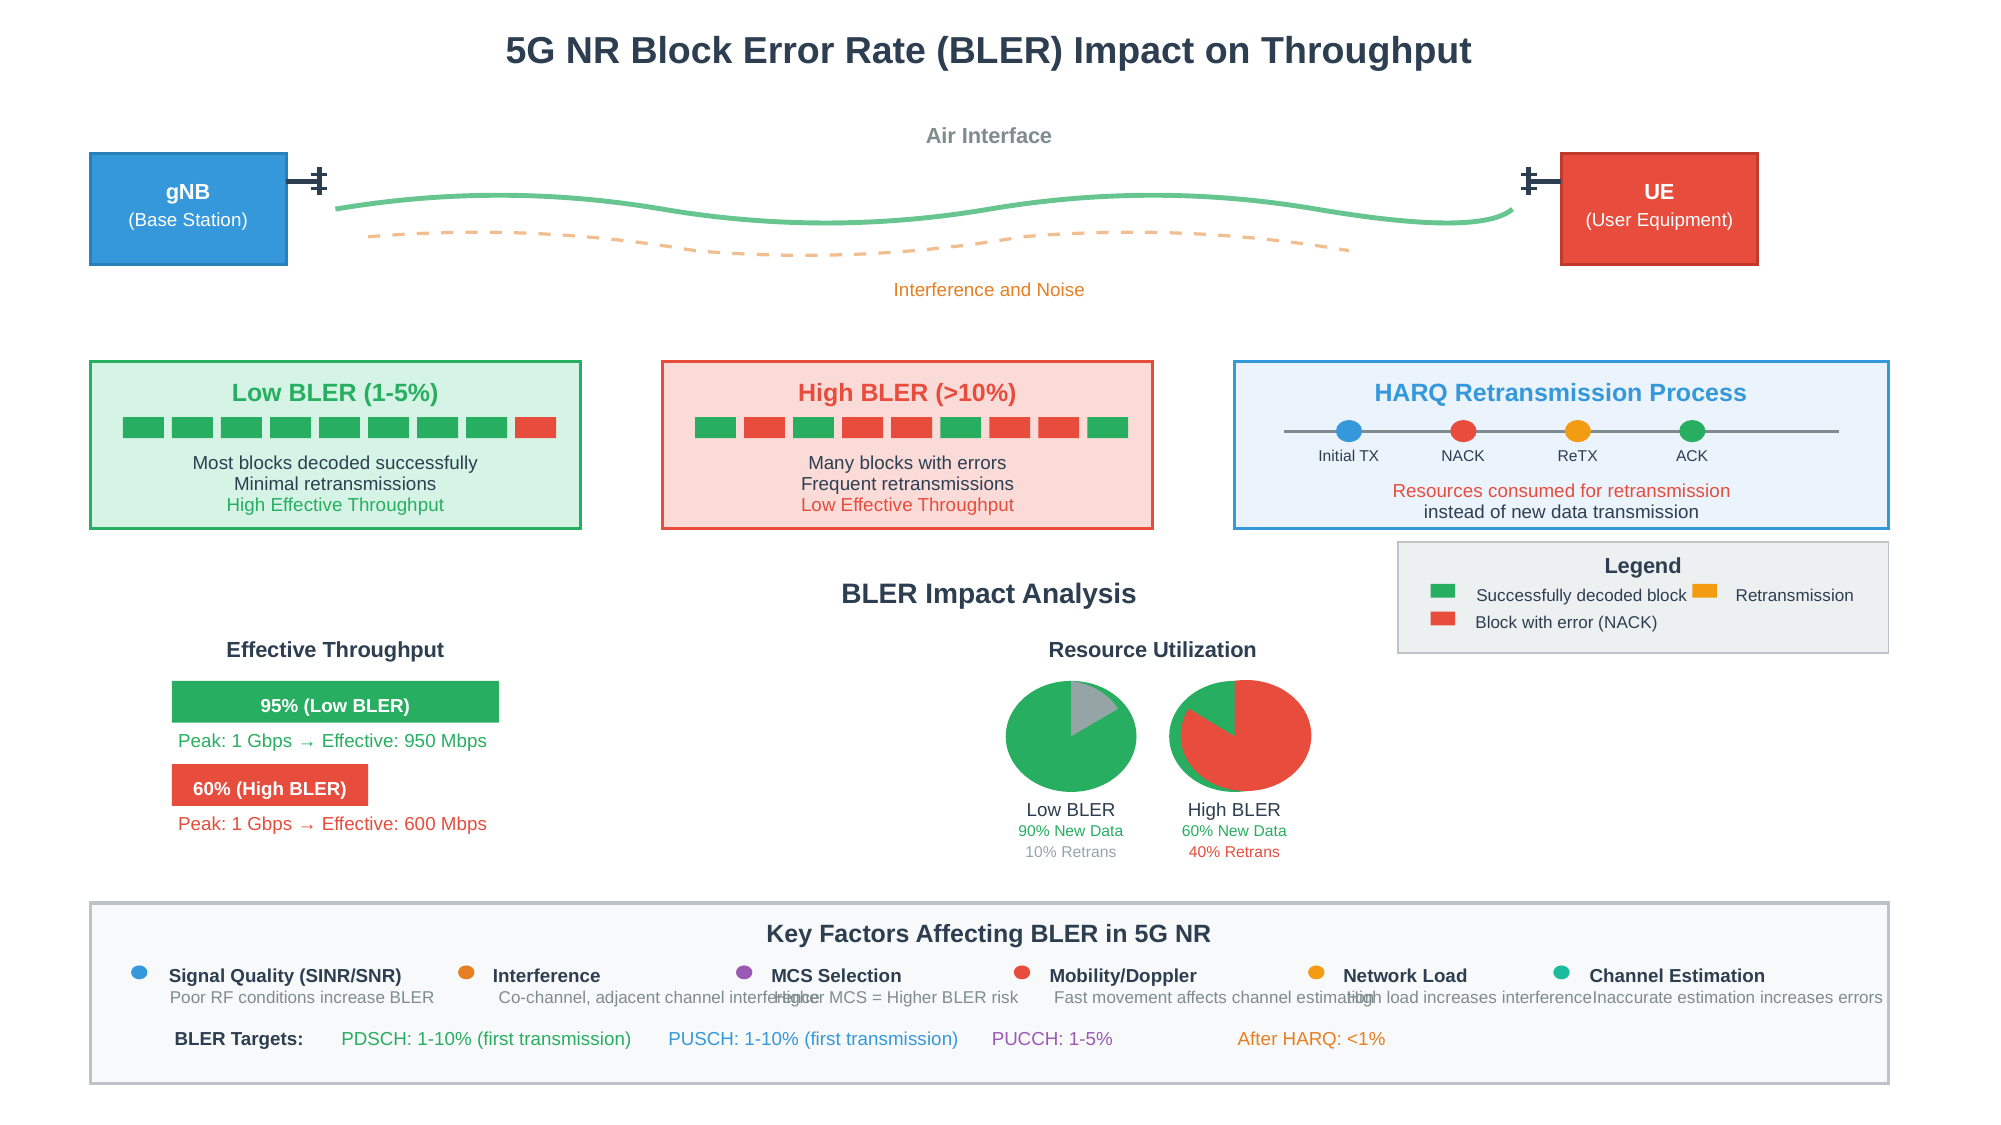

5G NR Block Error Rate (BLER) Impact on Throughput
Air Interface

Interference and Noise

gNB

(Base Station)

UE

(User Equipment)

Low BLER (1-5%)

Most blocks decoded successfully
Minimal retransmissions
High Effective Throughput

High BLER (>10%)

Many blocks with errors
Frequent retransmissions
Low Effective Throughput

HARQ Retransmission Process

Initial TX
NACK
ReTX
ACK
Resources consumed for retransmission
instead of new data transmission

Legend
Successfully decoded block
Retransmission

Block with error (NACK)

BLER Impact Analysis
Effective Throughput

95% (Low BLER)
Peak: 1 Gbps → Effective: 950 Mbps

60% (High BLER)
Peak: 1 Gbps → Effective: 600 Mbps
Resource Utilization

High BLER
60% New Data
40% Retrans

Low BLER
90% New Data
10% Retrans

Key Factors Affecting BLER in 5G NR
Signal Quality (SINR/SNR)

Poor RF conditions increase BLER
Interference

Co-channel, adjacent channel interference
MCS Selection

Higher MCS = Higher BLER risk
Mobility/Doppler

Fast movement affects channel estimation
Network Load

High load increases interference
Channel Estimation

Inaccurate estimation increases errors
BLER Targets:
PDSCH: 1-10% (first transmission)
PUSCH: 1-10% (first transmission)
PUCCH: 1-5%
After HARQ: <1%